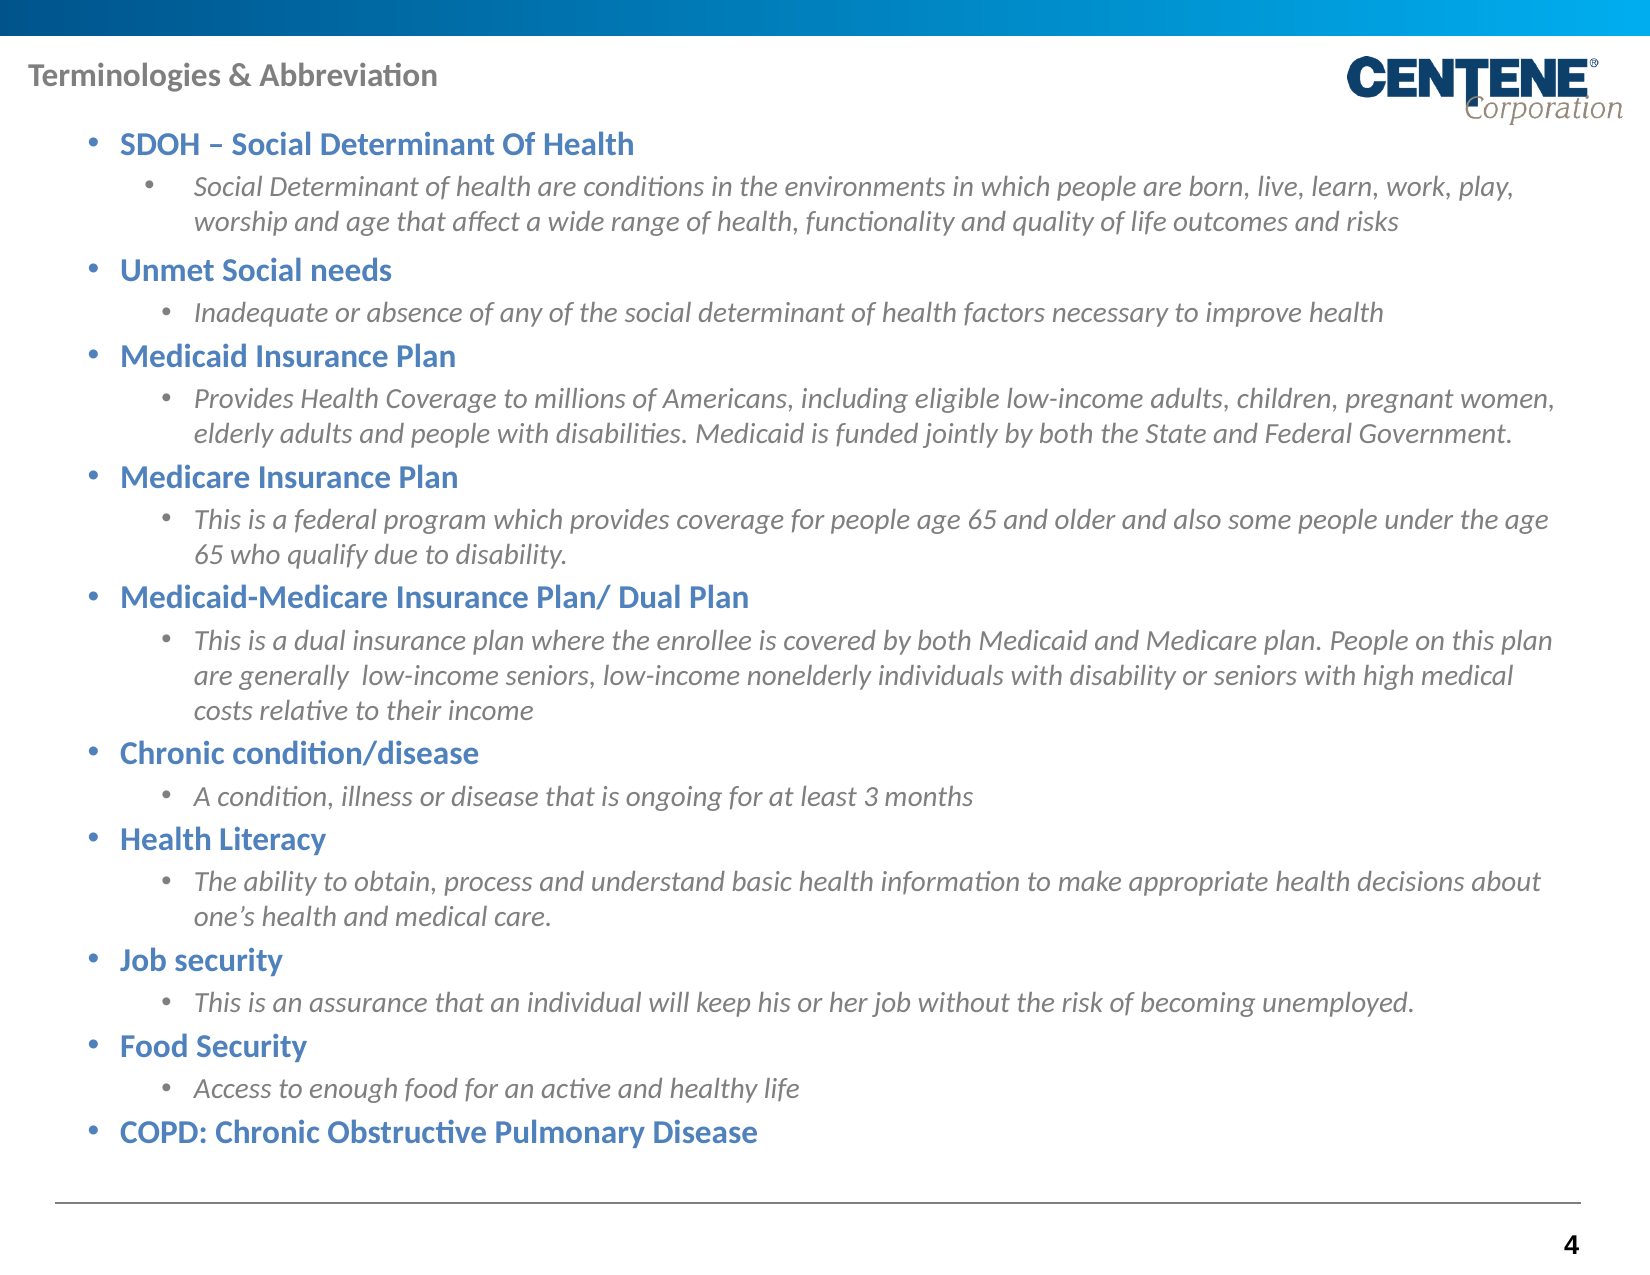

Terminologies & Abbreviation
SDOH – Social Determinant Of Health
Social Determinant of health are conditions in the environments in which people are born, live, learn, work, play, worship and age that affect a wide range of health, functionality and quality of life outcomes and risks
Unmet Social needs
Inadequate or absence of any of the social determinant of health factors necessary to improve health
Medicaid Insurance Plan
Provides Health Coverage to millions of Americans, including eligible low-income adults, children, pregnant women, elderly adults and people with disabilities. Medicaid is funded jointly by both the State and Federal Government.
Medicare Insurance Plan
This is a federal program which provides coverage for people age 65 and older and also some people under the age 65 who qualify due to disability.
Medicaid-Medicare Insurance Plan/ Dual Plan
This is a dual insurance plan where the enrollee is covered by both Medicaid and Medicare plan. People on this plan are generally  low-income seniors, low-income nonelderly individuals with disability or seniors with high medical costs relative to their income
Chronic condition/disease
A condition, illness or disease that is ongoing for at least 3 months
Health Literacy
The ability to obtain, process and understand basic health information to make appropriate health decisions about one’s health and medical care.
Job security
This is an assurance that an individual will keep his or her job without the risk of becoming unemployed.
Food Security
Access to enough food for an active and healthy life
COPD: Chronic Obstructive Pulmonary Disease